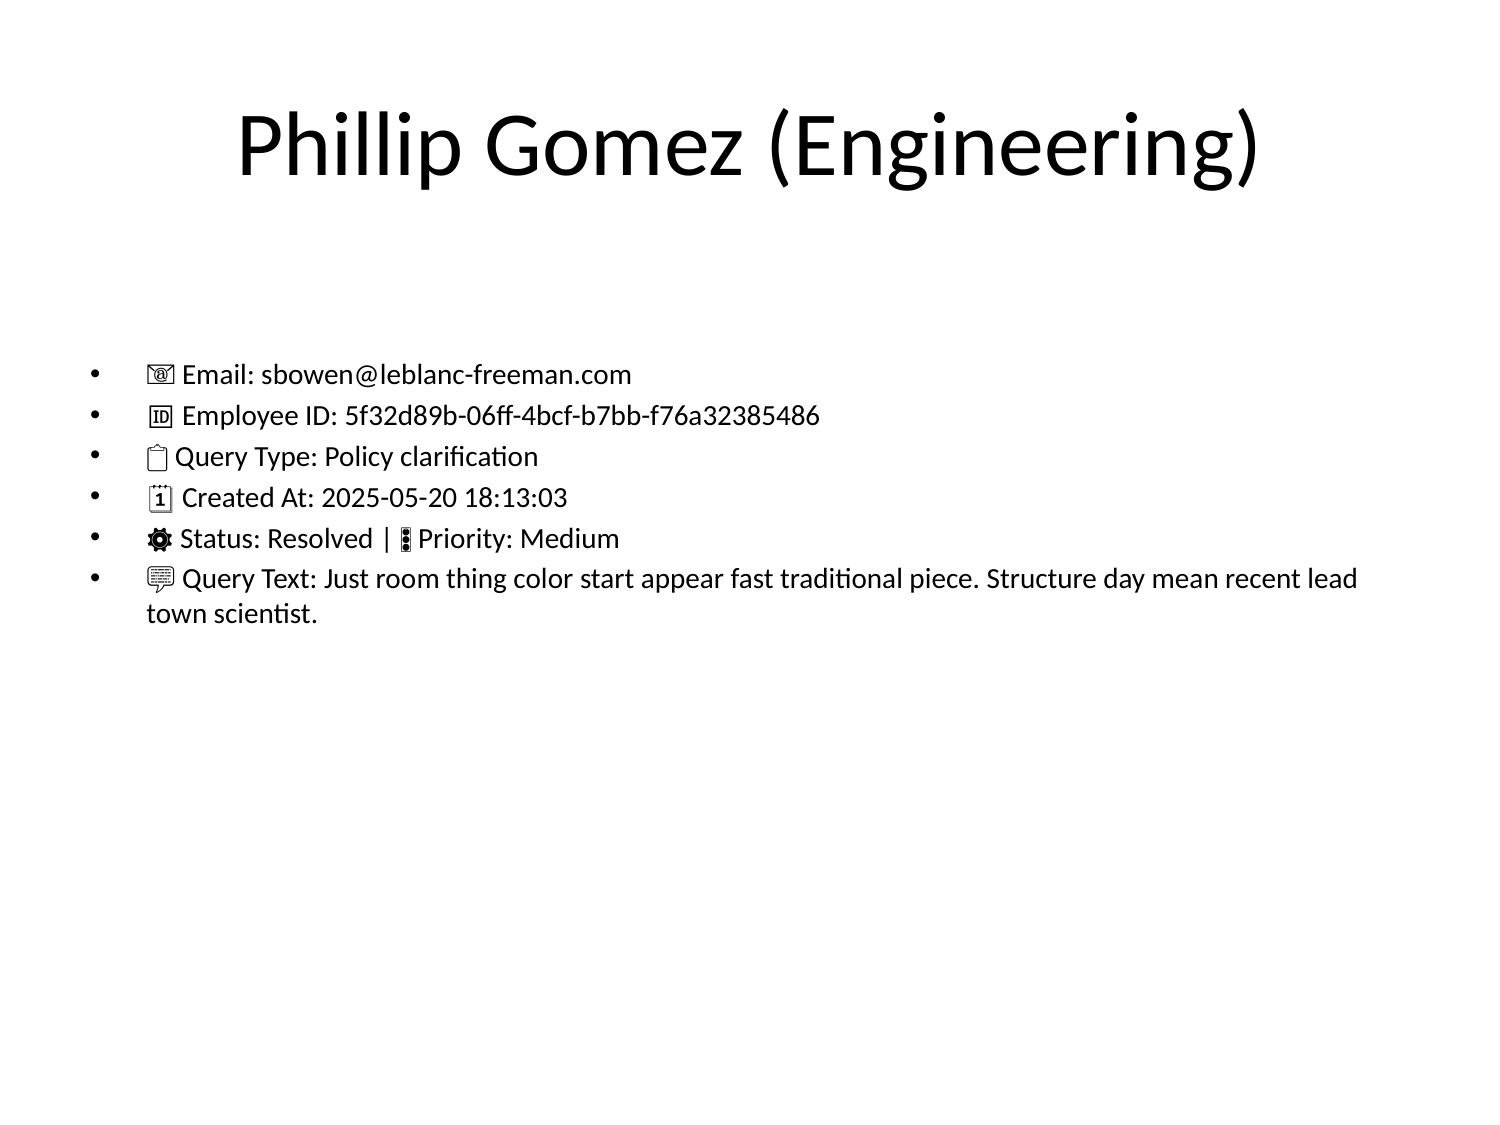

# Phillip Gomez (Engineering)

📧 Email: sbowen@leblanc-freeman.com
🆔 Employee ID: 5f32d89b-06ff-4bcf-b7bb-f76a32385486
📋 Query Type: Policy clarification
🗓 Created At: 2025-05-20 18:13:03
⚙ Status: Resolved | 🚦 Priority: Medium
💬 Query Text: Just room thing color start appear fast traditional piece. Structure day mean recent lead town scientist.